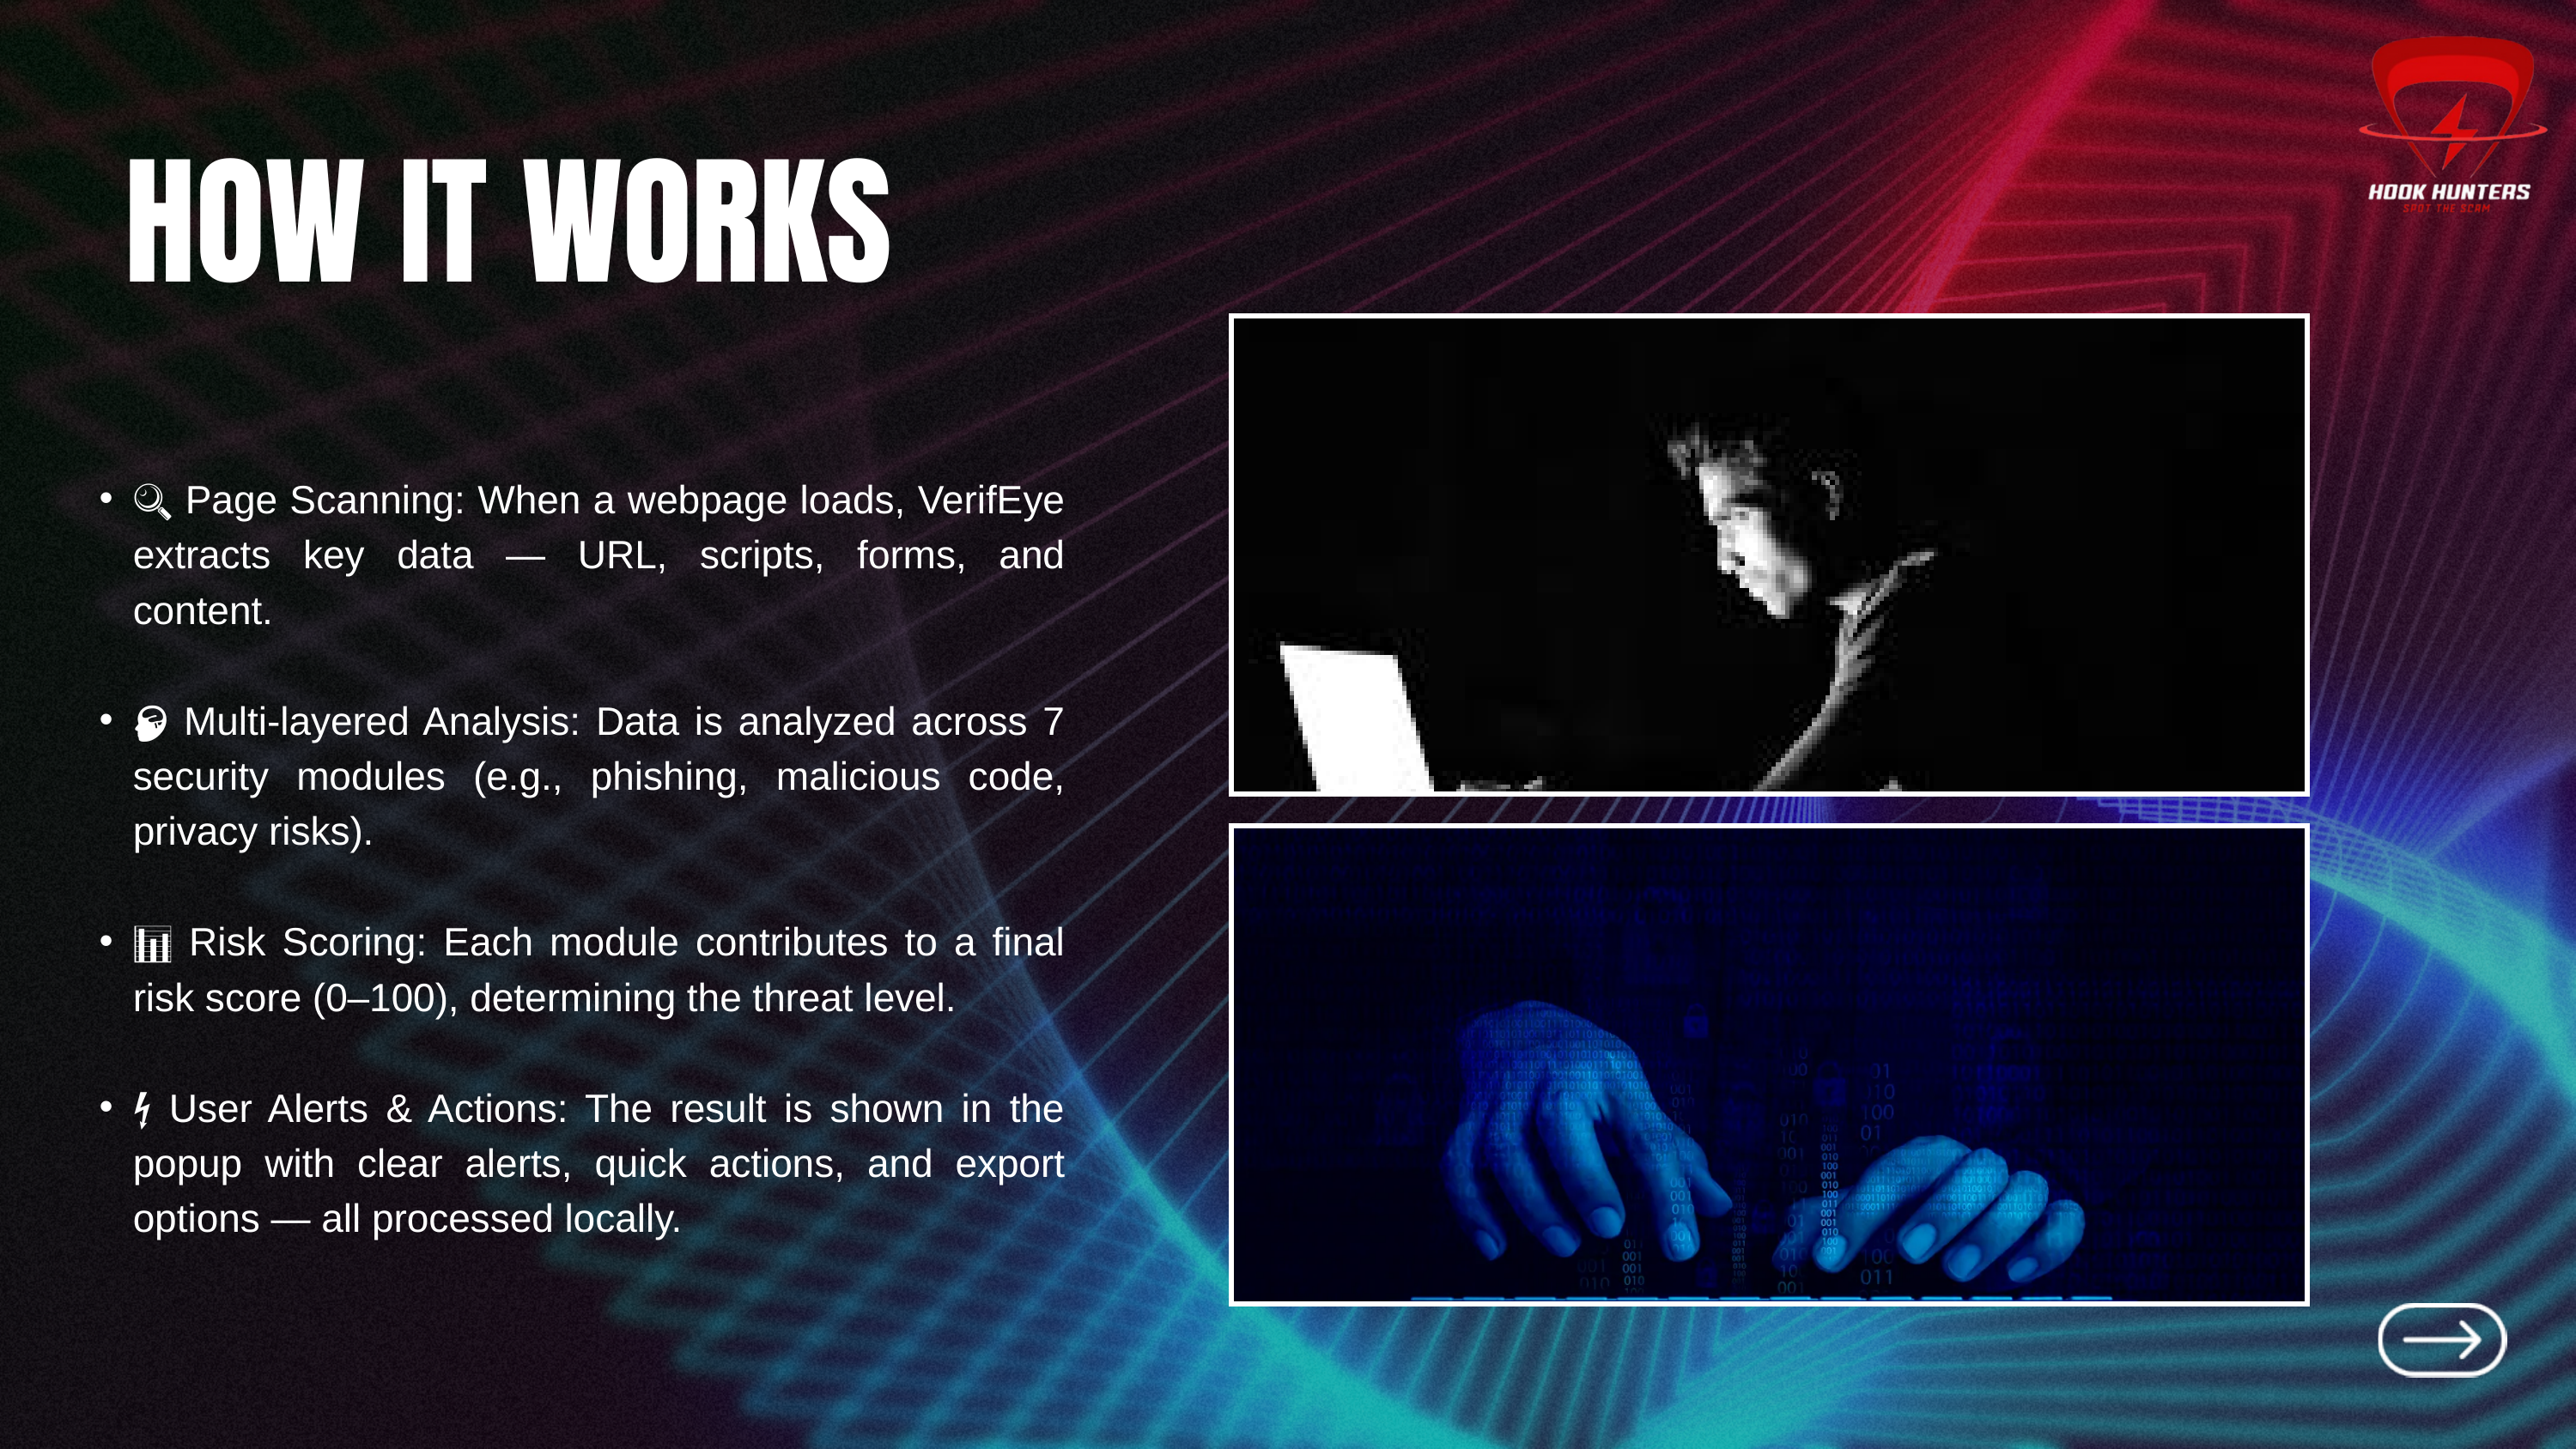

HOW IT WORKS

🔍 Page Scanning: When a webpage loads, VerifEye extracts key data — URL, scripts, forms, and content.

🧠 Multi-layered Analysis: Data is analyzed across 7 security modules (e.g., phishing, malicious code, privacy risks).

📊 Risk Scoring: Each module contributes to a final risk score (0–100), determining the threat level.

⚡ User Alerts & Actions: The result is shown in the popup with clear alerts, quick actions, and export options — all processed locally.